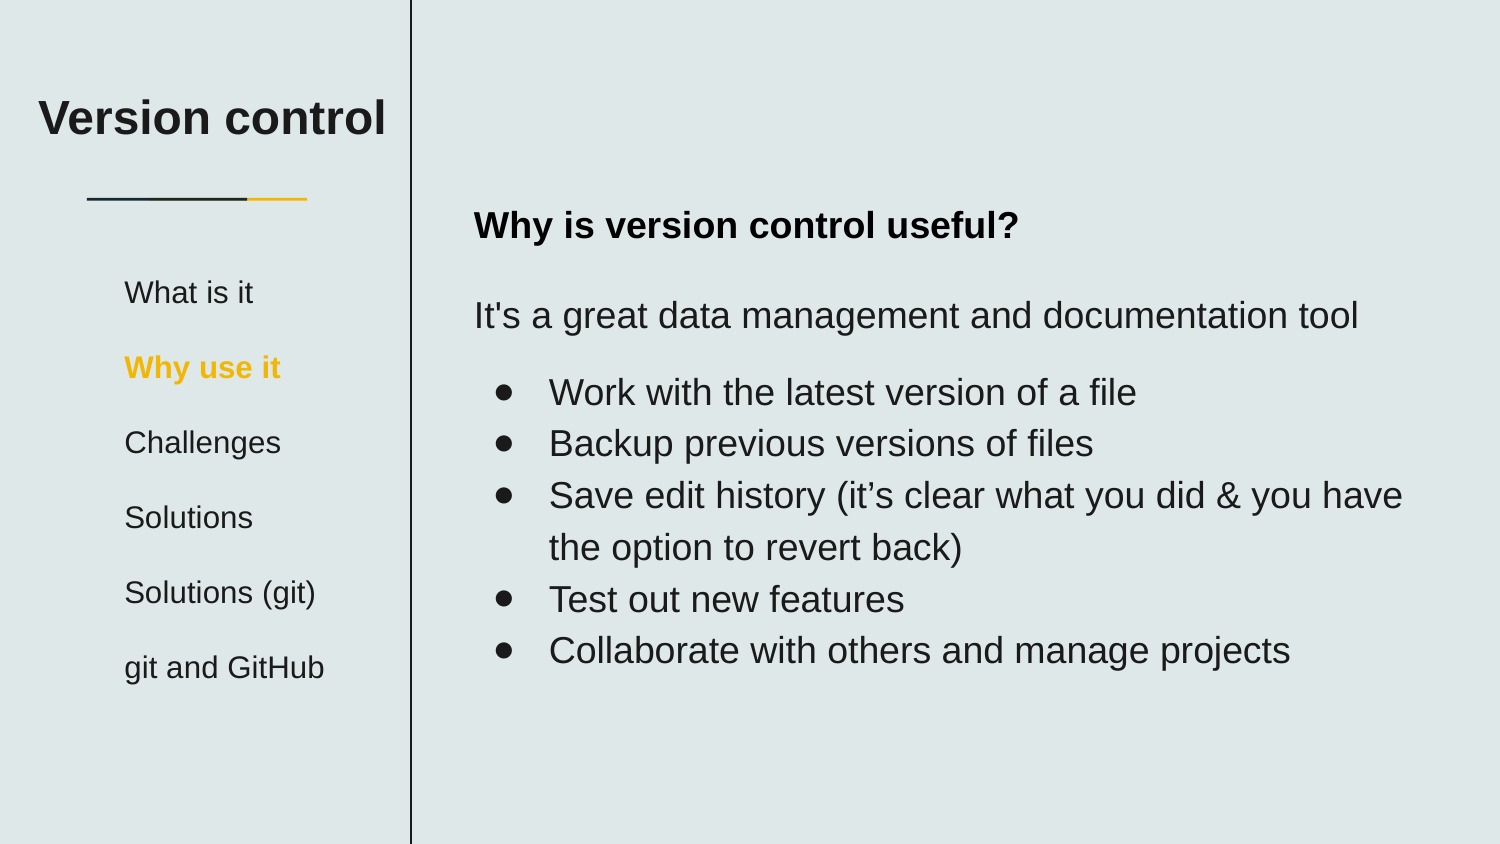

Version control
Why is version control useful?

It's a great data management and documentation tool
Work with the latest version of a file
Backup previous versions of files
Save edit history (it’s clear what you did & you have the option to revert back)
Test out new features
Collaborate with others and manage projects
What is it
Why use it

Challenges

Solutions
Solutions (git)

git and GitHub